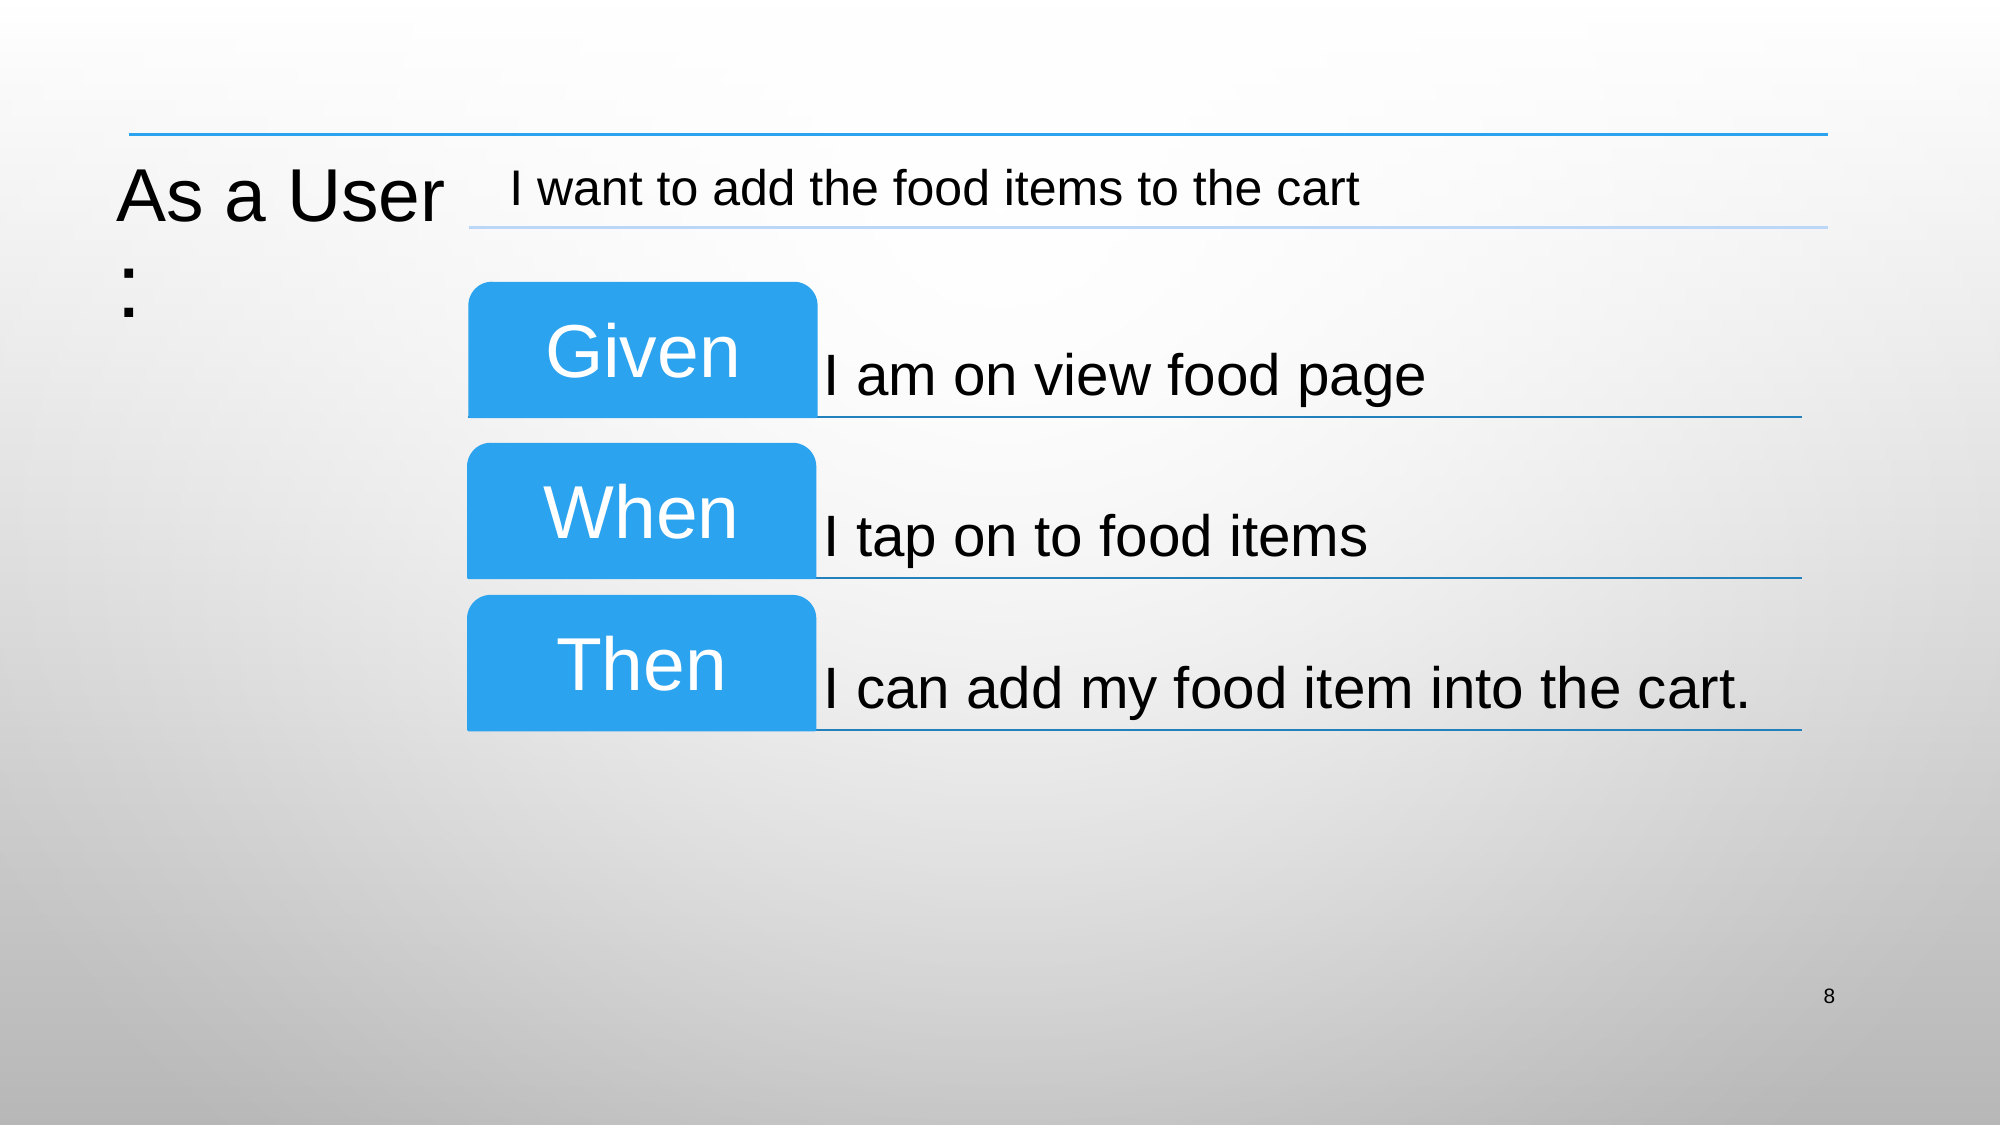

As a User :

I want to add the food items to the cart

I am on view food page
Given

I tap on to food items
When

I can add my food item into the cart.
Then

8